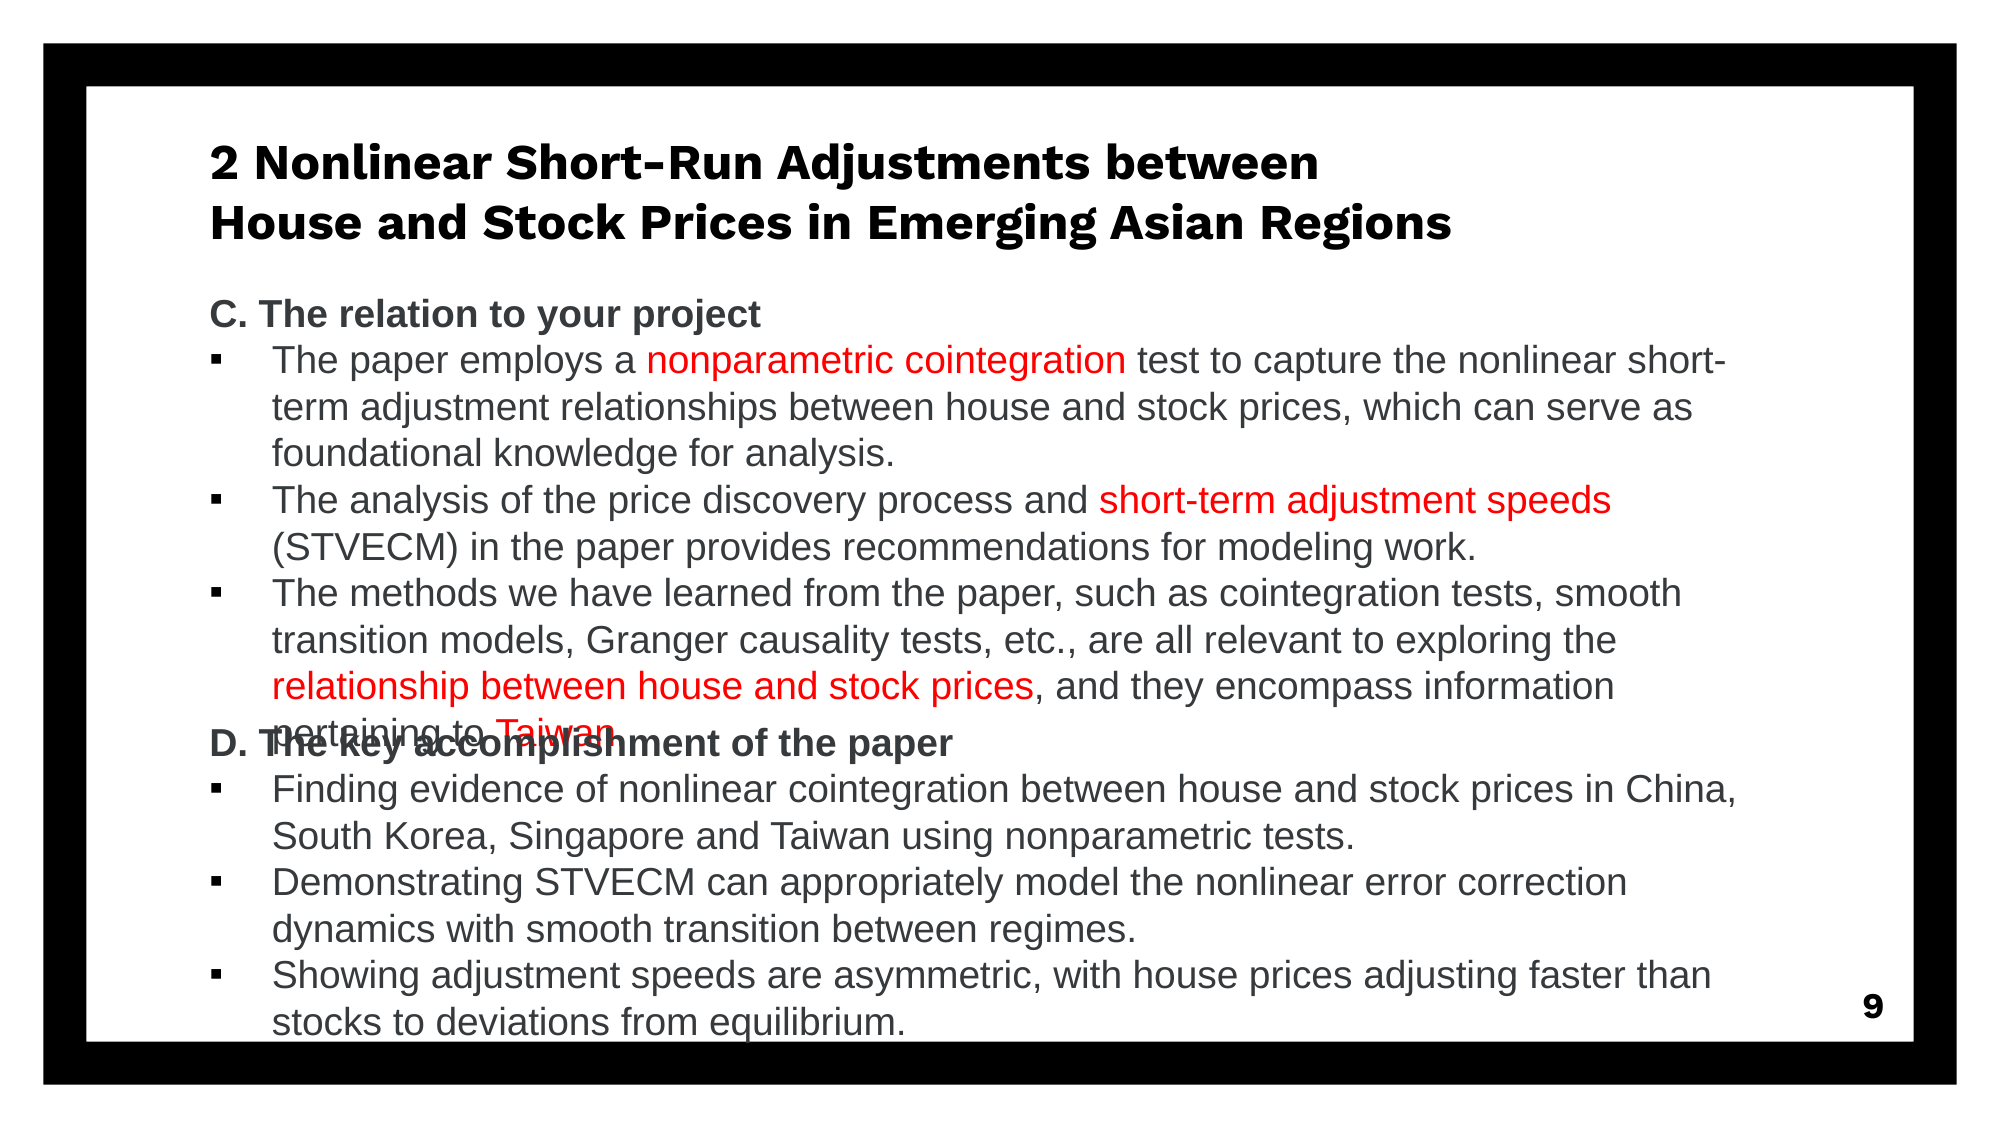

# 2 Nonlinear Short-Run Adjustments between House and Stock Prices in Emerging Asian Regions
C. The relation to your project
The paper employs a nonparametric cointegration test to capture the nonlinear short-term adjustment relationships between house and stock prices, which can serve as foundational knowledge for analysis.
The analysis of the price discovery process and short-term adjustment speeds (STVECM) in the paper provides recommendations for modeling work.
The methods we have learned from the paper, such as cointegration tests, smooth transition models, Granger causality tests, etc., are all relevant to exploring the relationship between house and stock prices, and they encompass information pertaining to Taiwan.
D. The key accomplishment of the paper
Finding evidence of nonlinear cointegration between house and stock prices in China, South Korea, Singapore and Taiwan using nonparametric tests.
Demonstrating STVECM can appropriately model the nonlinear error correction dynamics with smooth transition between regimes.
Showing adjustment speeds are asymmetric, with house prices adjusting faster than stocks to deviations from equilibrium.
9